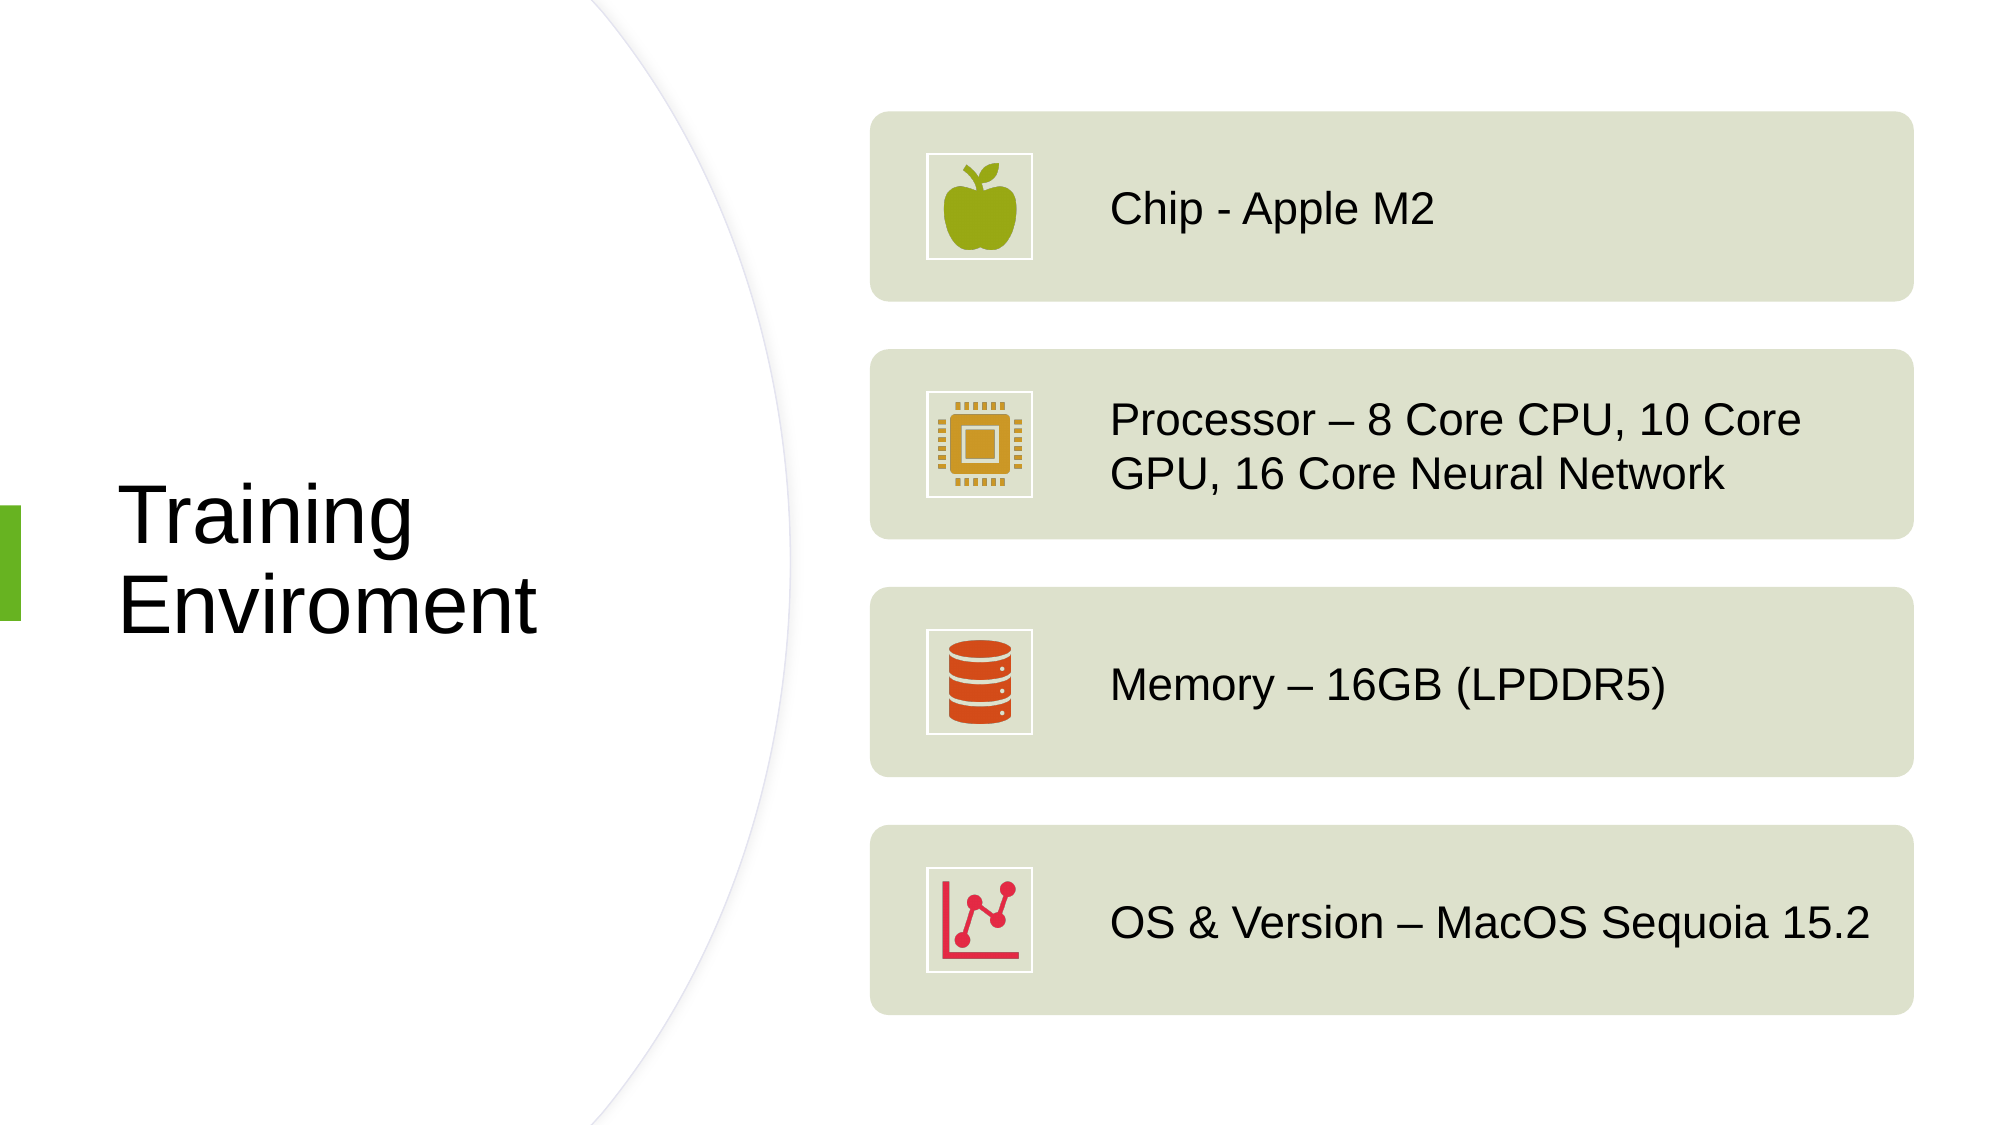

Chip - Apple M2
Processor – 8 Core CPU, 10 Core GPU, 16 Core Neural Network
Memory – 16GB (LPDDR5)
OS & Version – MacOS Sequoia 15.2
# Training Enviroment